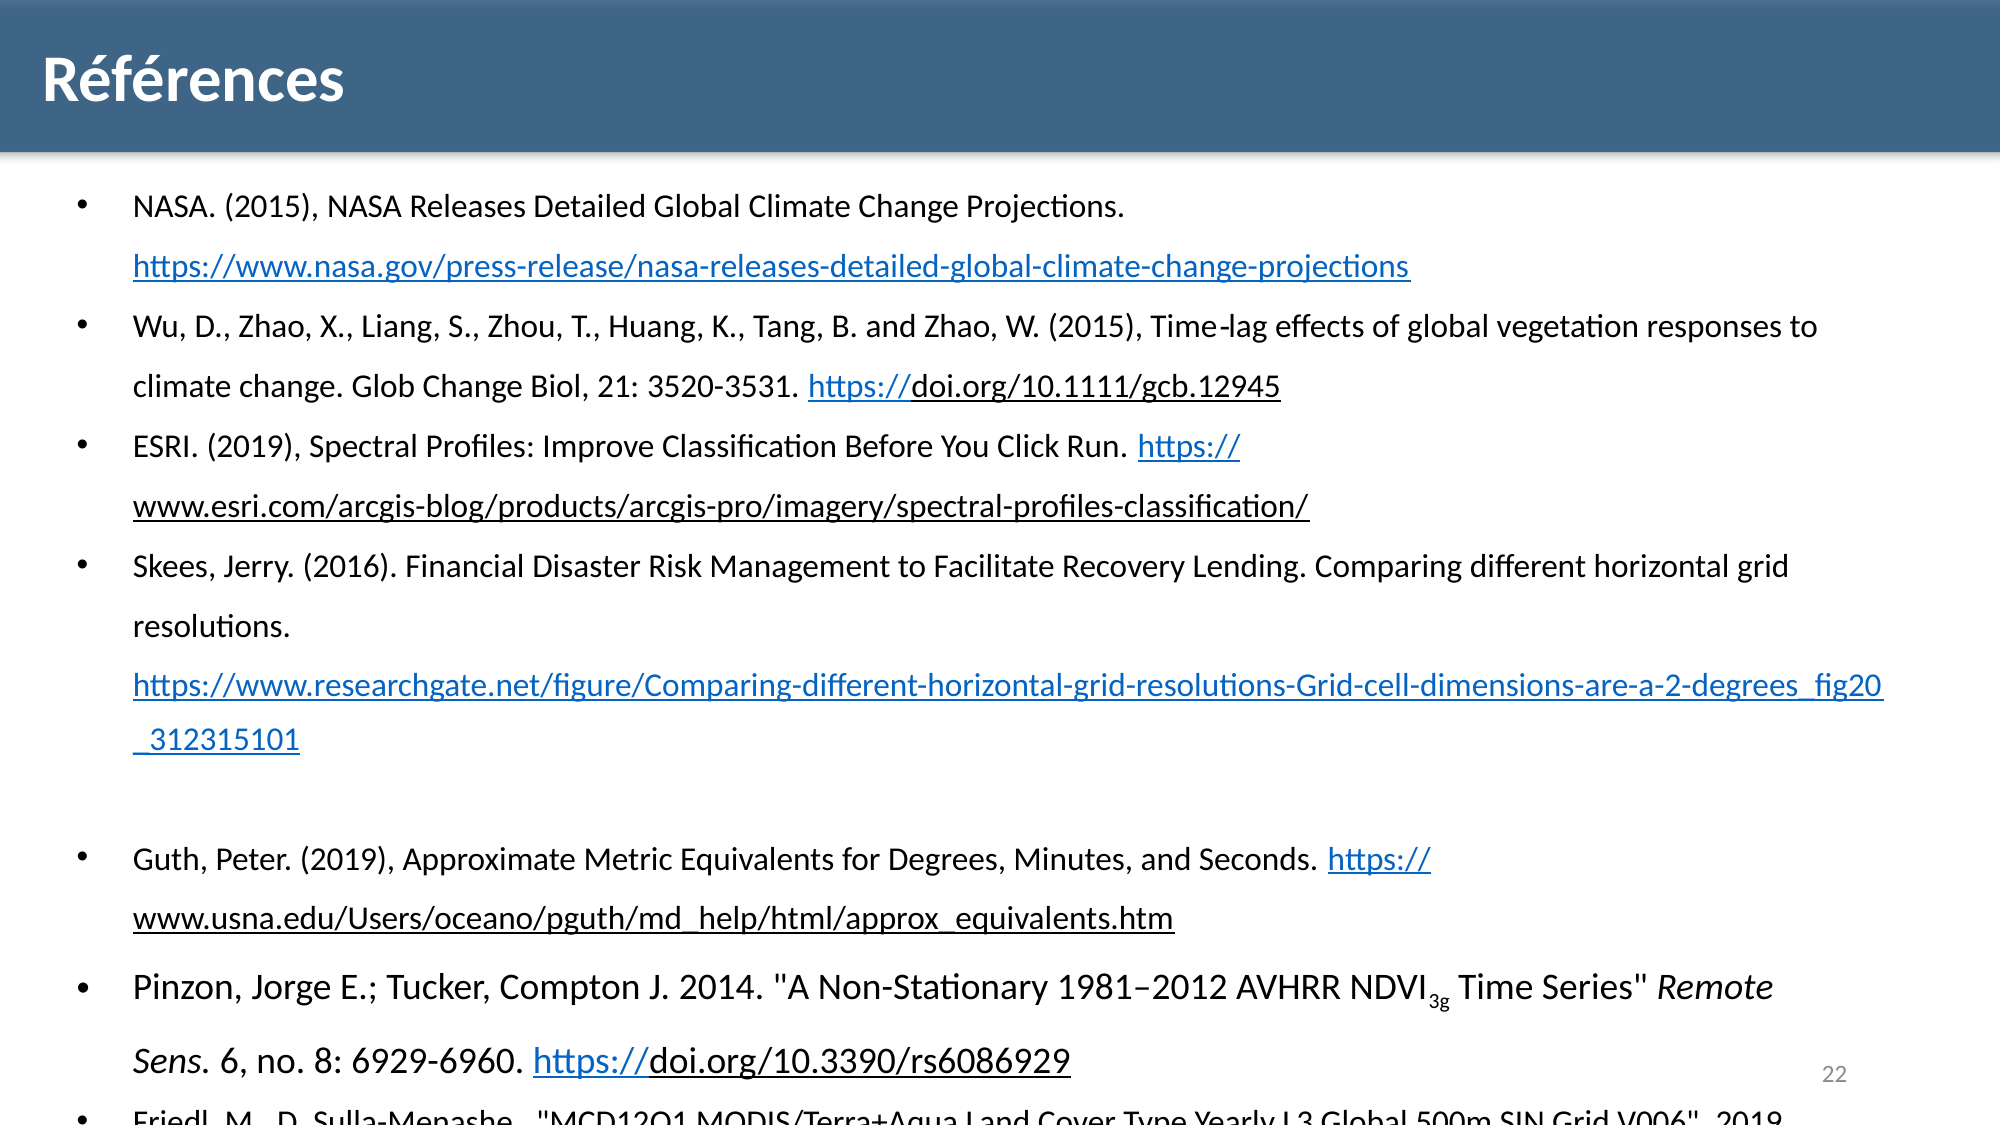

Références
NASA. (2015), NASA Releases Detailed Global Climate Change Projections. https://www.nasa.gov/press-release/nasa-releases-detailed-global-climate-change-projections
Wu, D., Zhao, X., Liang, S., Zhou, T., Huang, K., Tang, B. and Zhao, W. (2015), Time‐lag effects of global vegetation responses to climate change. Glob Change Biol, 21: 3520-3531. https://doi.org/10.1111/gcb.12945
ESRI. (2019), Spectral Profiles: Improve Classification Before You Click Run. https://www.esri.com/arcgis-blog/products/arcgis-pro/imagery/spectral-profiles-classification/
Skees, Jerry. (2016). Financial Disaster Risk Management to Facilitate Recovery Lending. Comparing different horizontal grid resolutions. https://www.researchgate.net/figure/Comparing-different-horizontal-grid-resolutions-Grid-cell-dimensions-are-a-2-degrees_fig20_312315101
Guth, Peter. (2019), Approximate Metric Equivalents for Degrees, Minutes, and Seconds. https://www.usna.edu/Users/oceano/pguth/md_help/html/approx_equivalents.htm
Pinzon, Jorge E.; Tucker, Compton J. 2014. "A Non-Stationary 1981–2012 AVHRR NDVI3g Time Series" Remote Sens. 6, no. 8: 6929-6960. https://doi.org/10.3390/rs6086929
Friedl, M., D. Sulla-Menashe.  "MCD12Q1 MODIS/Terra+Aqua Land Cover Type Yearly L3 Global 500m SIN Grid V006". 2019, distributed by NASA EOSDIS Land Processes DAAC, https://doi.org/10.5067/MODIS/MCD12Q1.006. Accessed 2021-02-07.
22